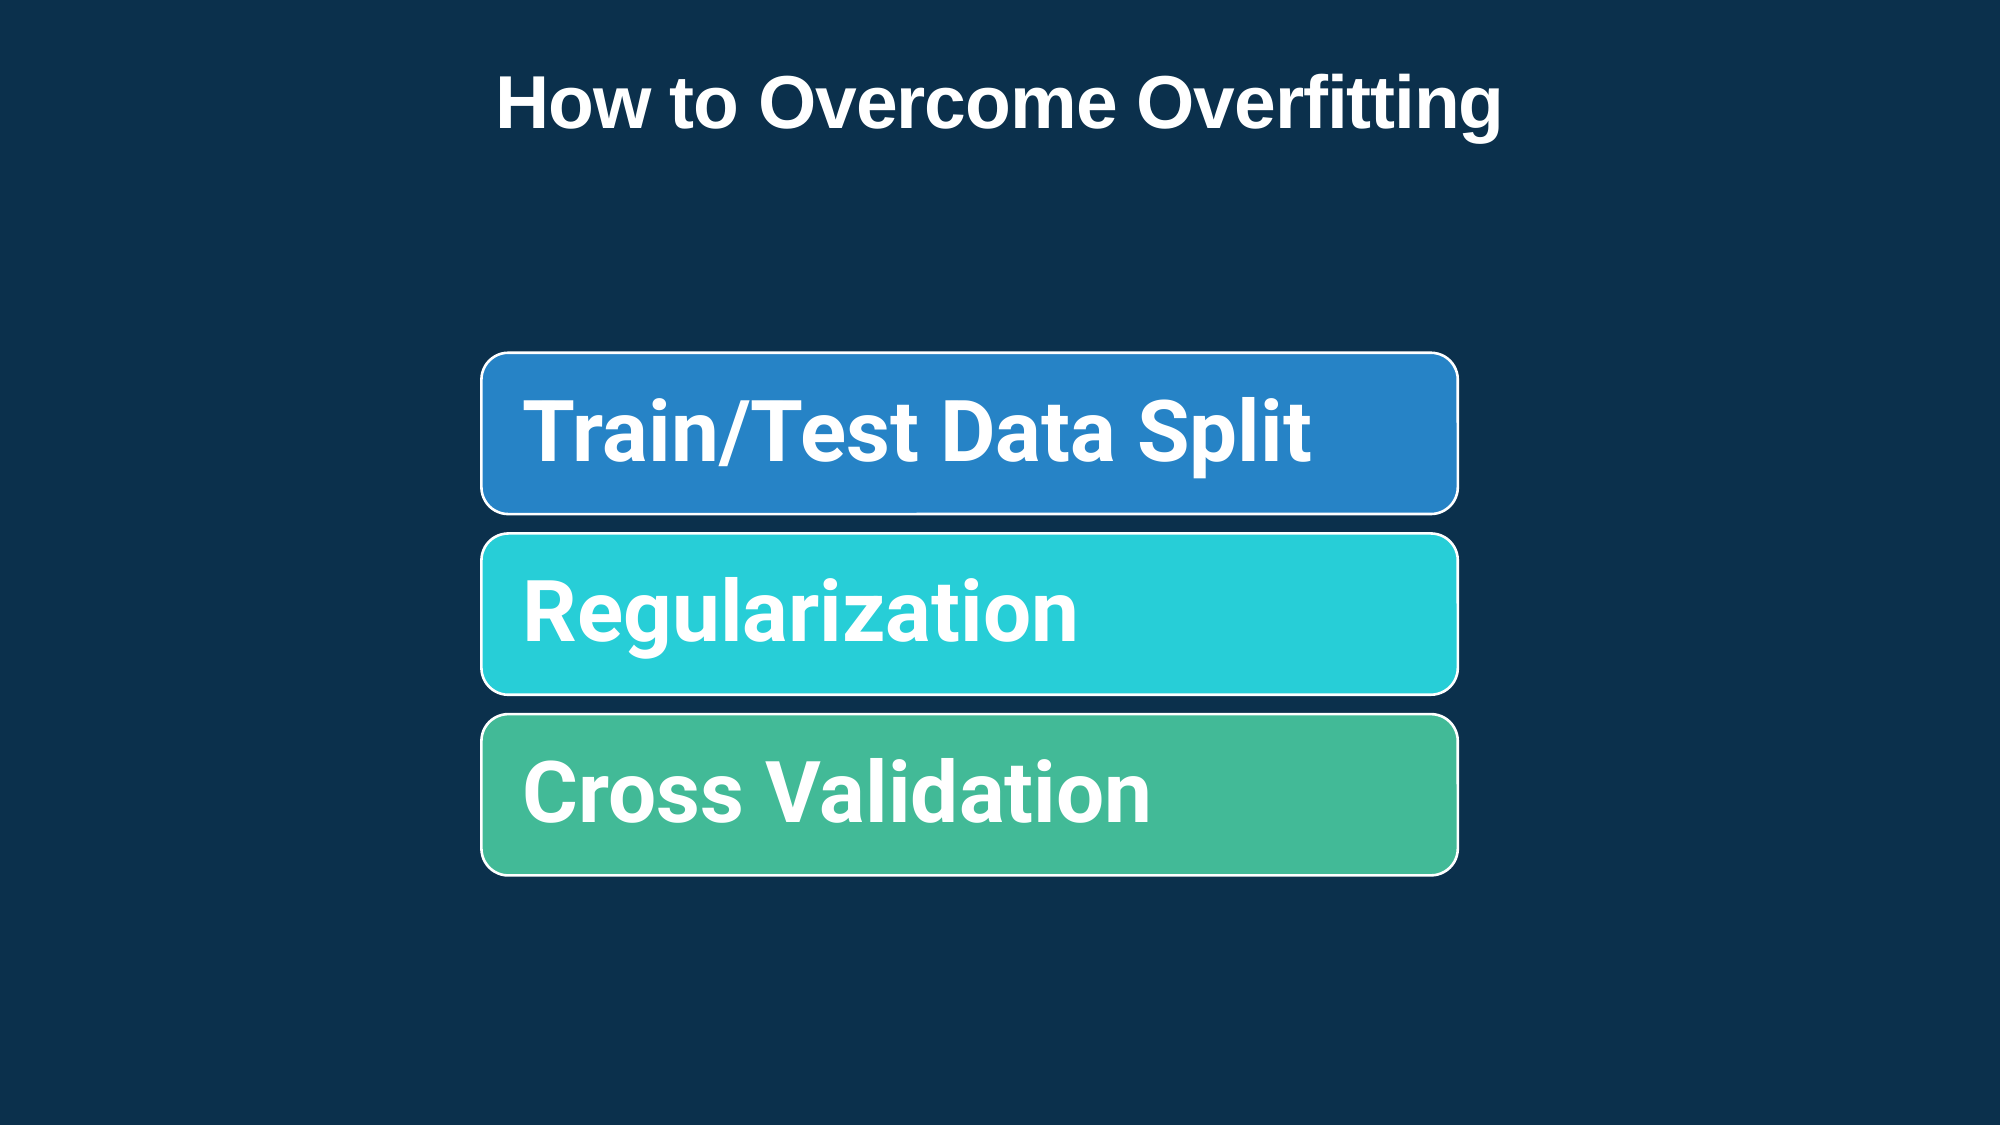

How to Overcome Overfitting
Train/Test Data Split
Regularization
Cross Validation